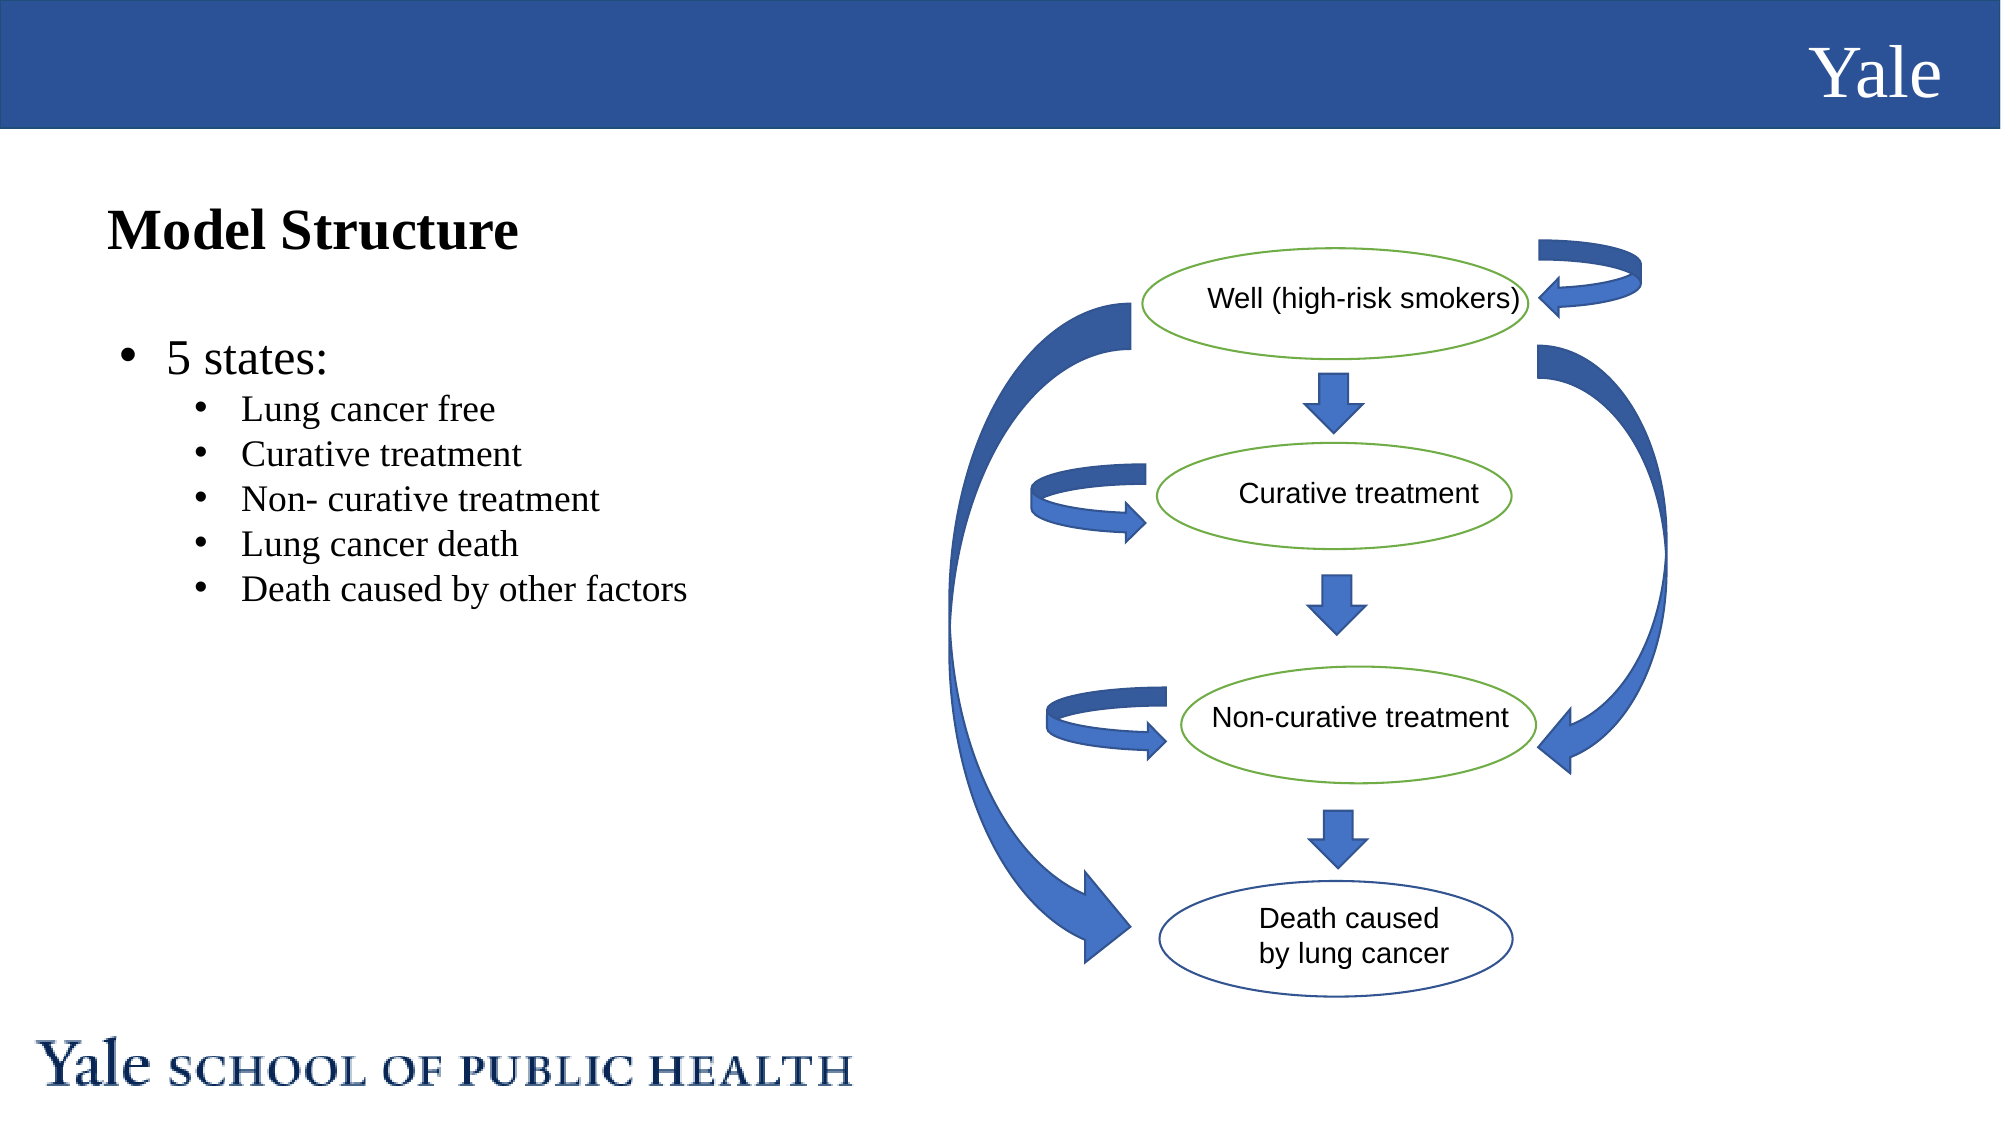

Model Structure

Well (high-risk smokers)

5 states:
Lung cancer free
Curative treatment
Non- curative treatment
Lung cancer death
Death caused by other factors

Curative treatment

Non-curative treatment

Death caused
by lung cancer